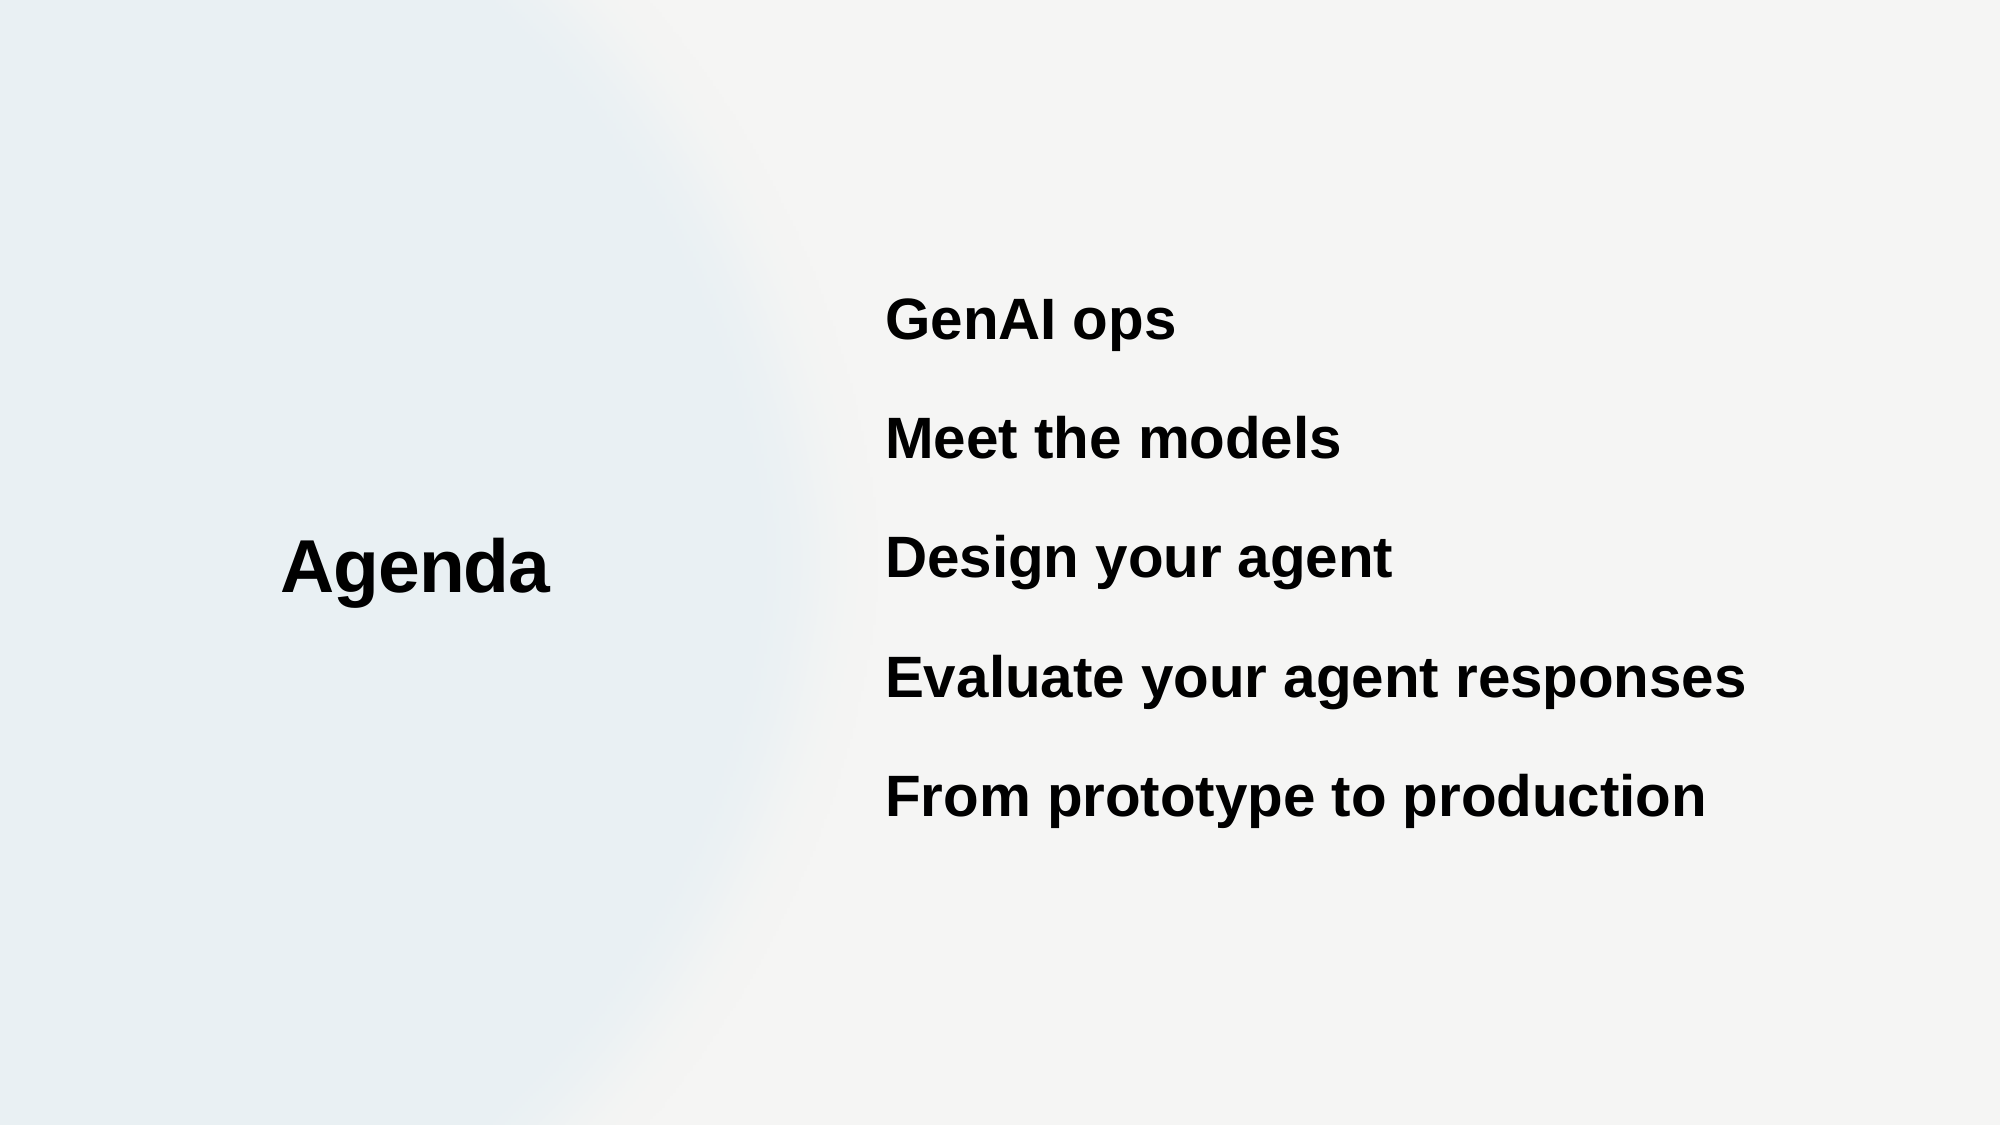

GenAI ops
Meet the models
Design your agent
Evaluate your agent responses
From prototype to production
Agenda